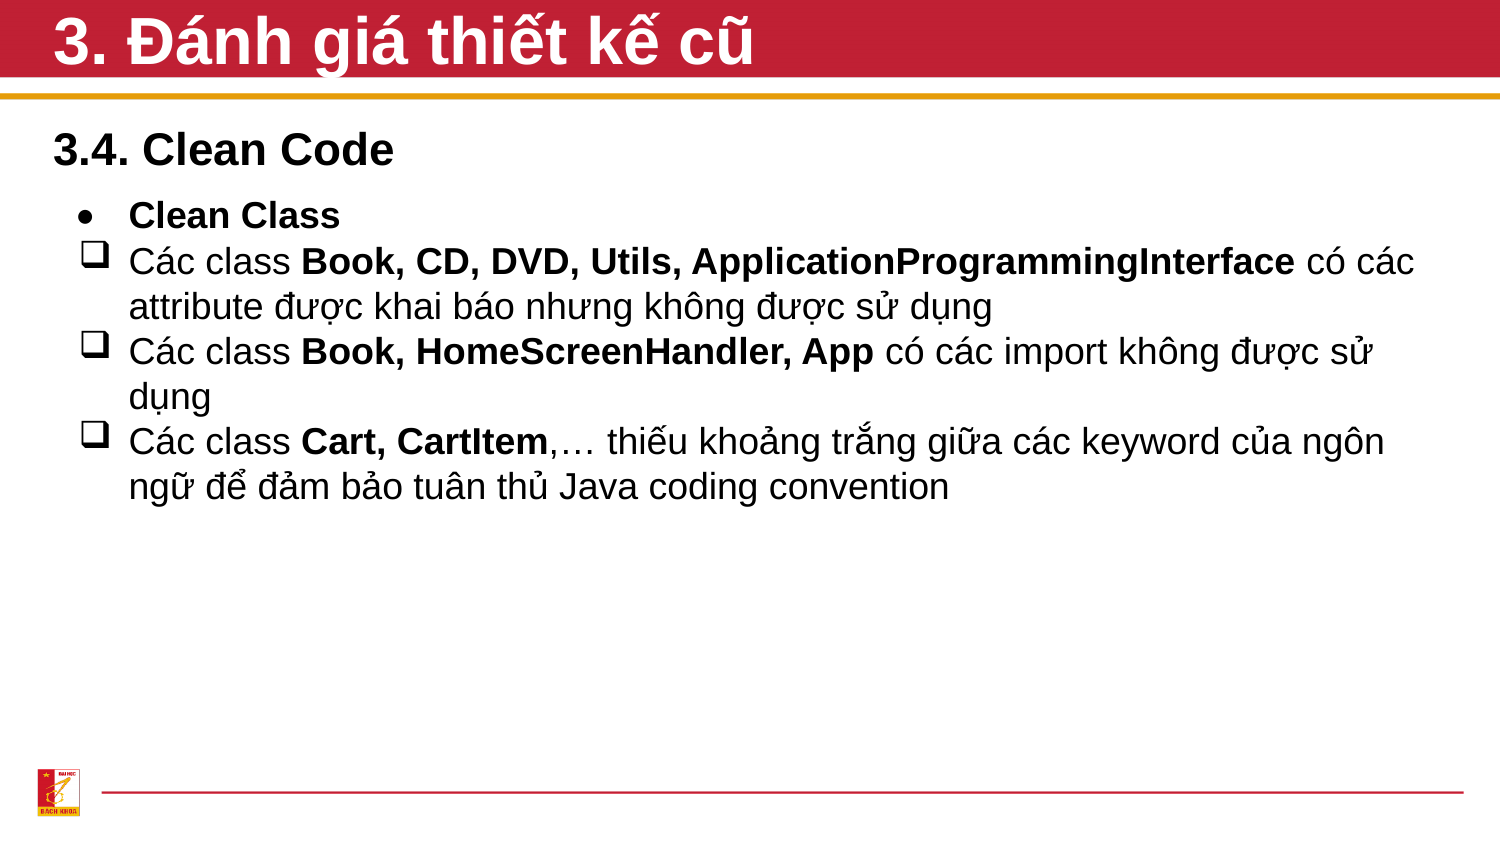

# 3. Đánh giá thiết kế cũ
3.4. Clean Code
Clean Class
Các class Book, CD, DVD, Utils, ApplicationProgrammingInterface có các attribute được khai báo nhưng không được sử dụng
Các class Book, HomeScreenHandler, App có các import không được sử dụng
Các class Cart, CartItem,… thiếu khoảng trắng giữa các keyword của ngôn ngữ để đảm bảo tuân thủ Java coding convention